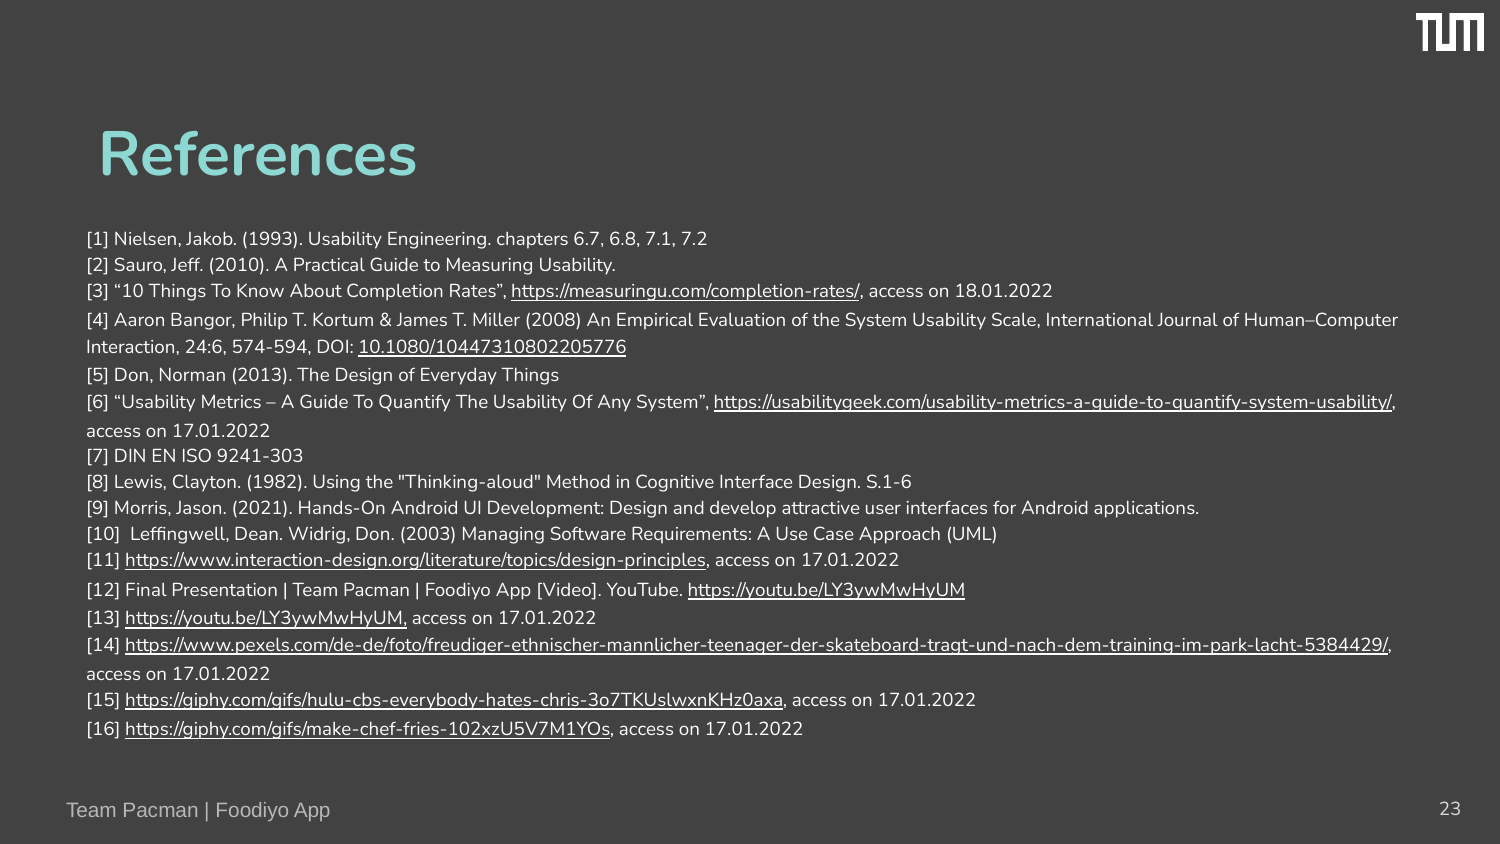

# References
[1] Nielsen, Jakob. (1993). Usability Engineering. chapters 6.7, 6.8, 7.1, 7.2
[2] Sauro, Jeff. (2010). A Practical Guide to Measuring Usability.
[3] “10 Things To Know About Completion Rates”, https://measuringu.com/completion-rates/, access on 18.01.2022
[4] Aaron Bangor, Philip T. Kortum & James T. Miller (2008) An Empirical Evaluation of the System Usability Scale, International Journal of Human–Computer Interaction, 24:6, 574-594, DOI: 10.1080/10447310802205776
[5] Don, Norman (2013). The Design of Everyday Things
[6] “Usability Metrics – A Guide To Quantify The Usability Of Any System”, https://usabilitygeek.com/usability-metrics-a-guide-to-quantify-system-usability/, access on 17.01.2022
[7] DIN EN ISO 9241-303
[8] Lewis, Clayton. (1982). Using the "Thinking-aloud" Method in Cognitive Interface Design. S.1-6
[9] Morris, Jason. (2021). Hands-On Android UI Development: Design and develop attractive user interfaces for Android applications.
[10]  Leffingwell, Dean. Widrig, Don. (2003) Managing Software Requirements: A Use Case Approach (UML)
[11] https://www.interaction-design.org/literature/topics/design-principles, access on 17.01.2022
[12] Final Presentation | Team Pacman | Foodiyo App [Video]. YouTube. https://youtu.be/LY3ywMwHyUM
[13] https://youtu.be/LY3ywMwHyUM, access on 17.01.2022
[14] https://www.pexels.com/de-de/foto/freudiger-ethnischer-mannlicher-teenager-der-skateboard-tragt-und-nach-dem-training-im-park-lacht-5384429/, access on 17.01.2022
[15] https://giphy.com/gifs/hulu-cbs-everybody-hates-chris-3o7TKUslwxnKHz0axa, access on 17.01.2022
[16] https://giphy.com/gifs/make-chef-fries-102xzU5V7M1YOs, access on 17.01.2022
23
Team Pacman | Foodiyo App